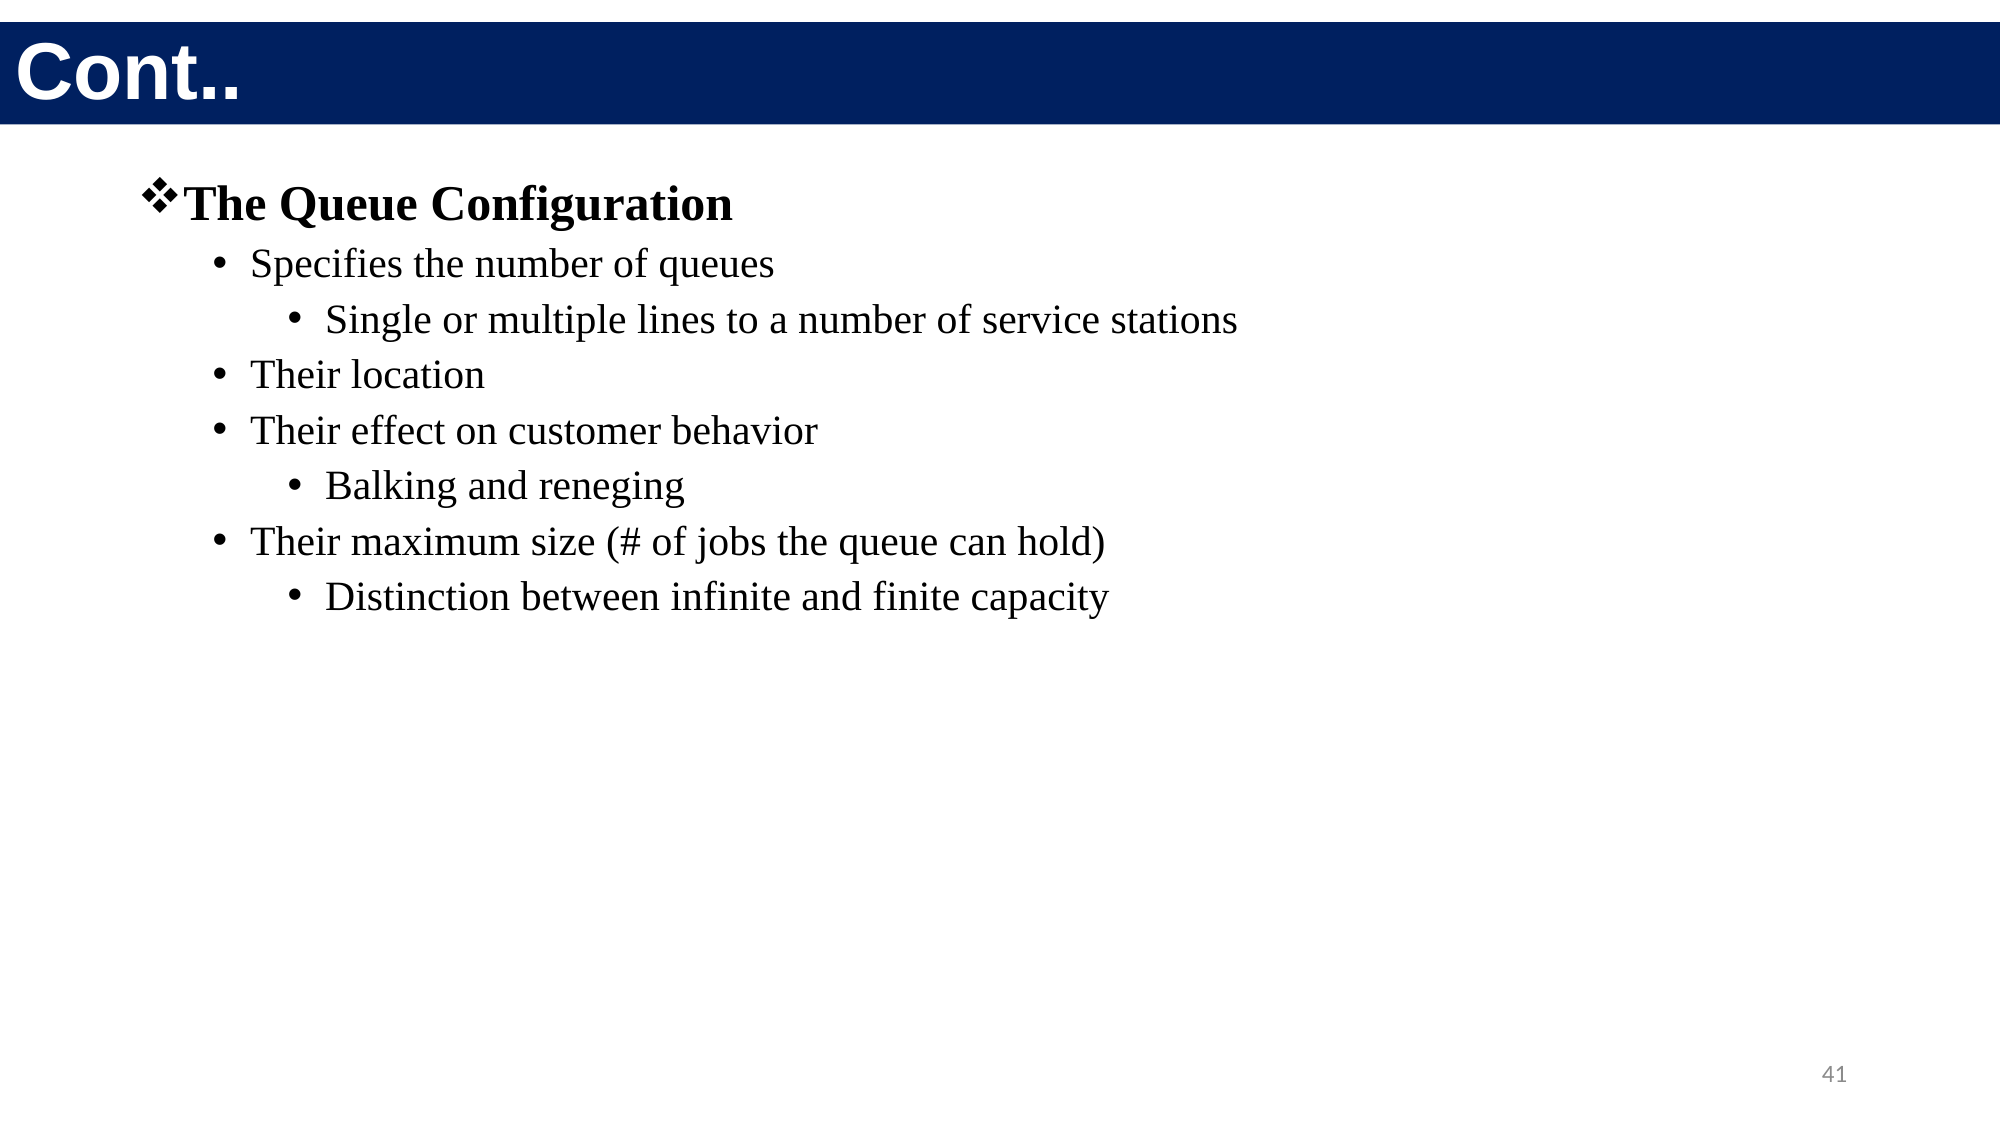

# Cont..
The Queue Configuration
Specifies the number of queues
Single or multiple lines to a number of service stations
Their location
Their effect on customer behavior
Balking and reneging
Their maximum size (# of jobs the queue can hold)
Distinction between infinite and finite capacity

41